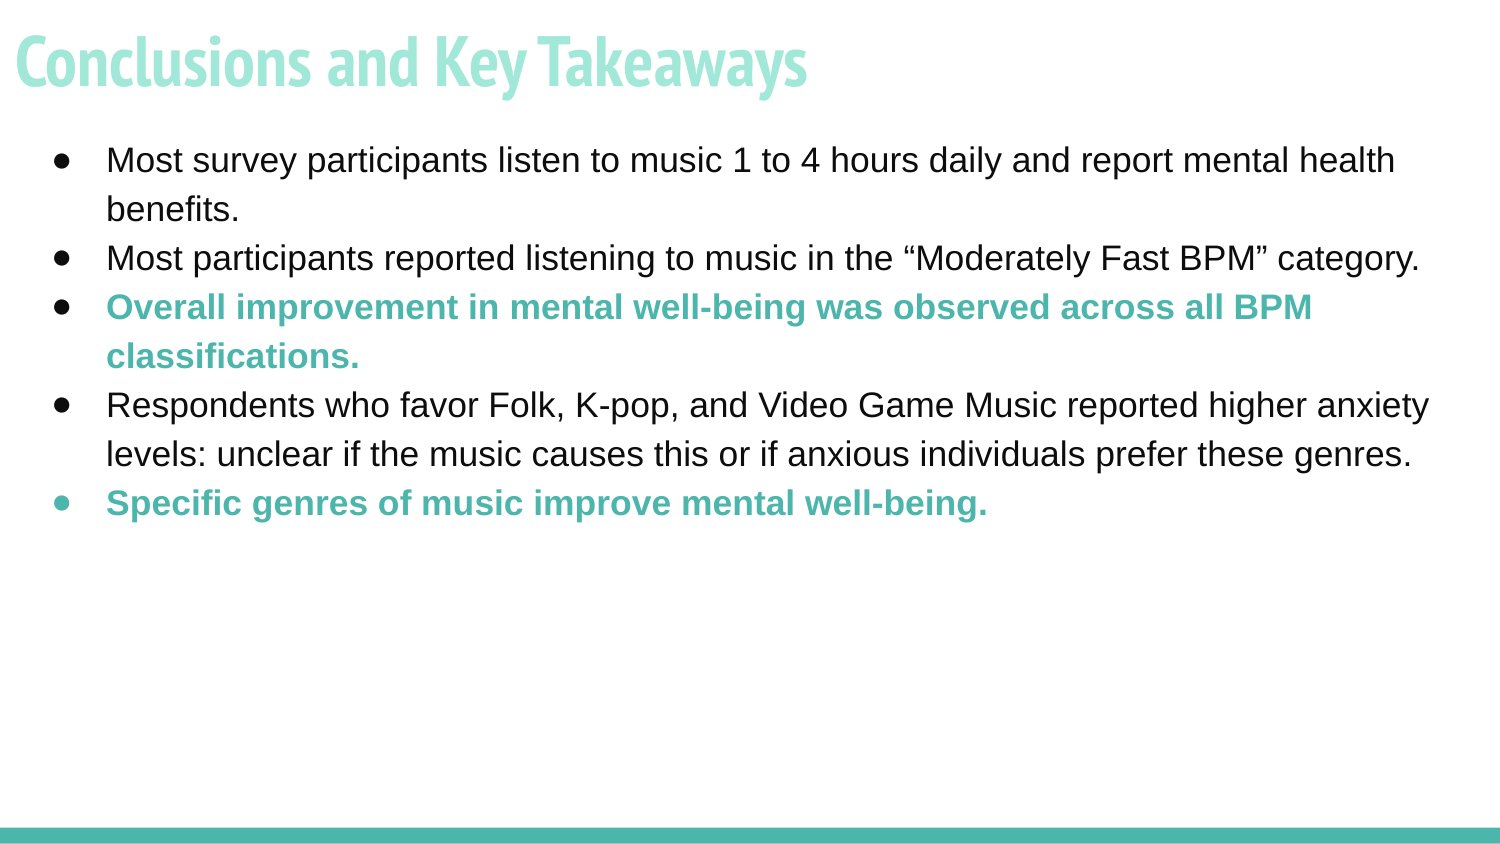

# Conclusions and Key Takeaways
Most survey participants listen to music 1 to 4 hours daily and report mental health benefits.
Most participants reported listening to music in the “Moderately Fast BPM” category.
Overall improvement in mental well-being was observed across all BPM classifications.
Respondents who favor Folk, K-pop, and Video Game Music reported higher anxiety levels: unclear if the music causes this or if anxious individuals prefer these genres.
Specific genres of music improve mental well-being.